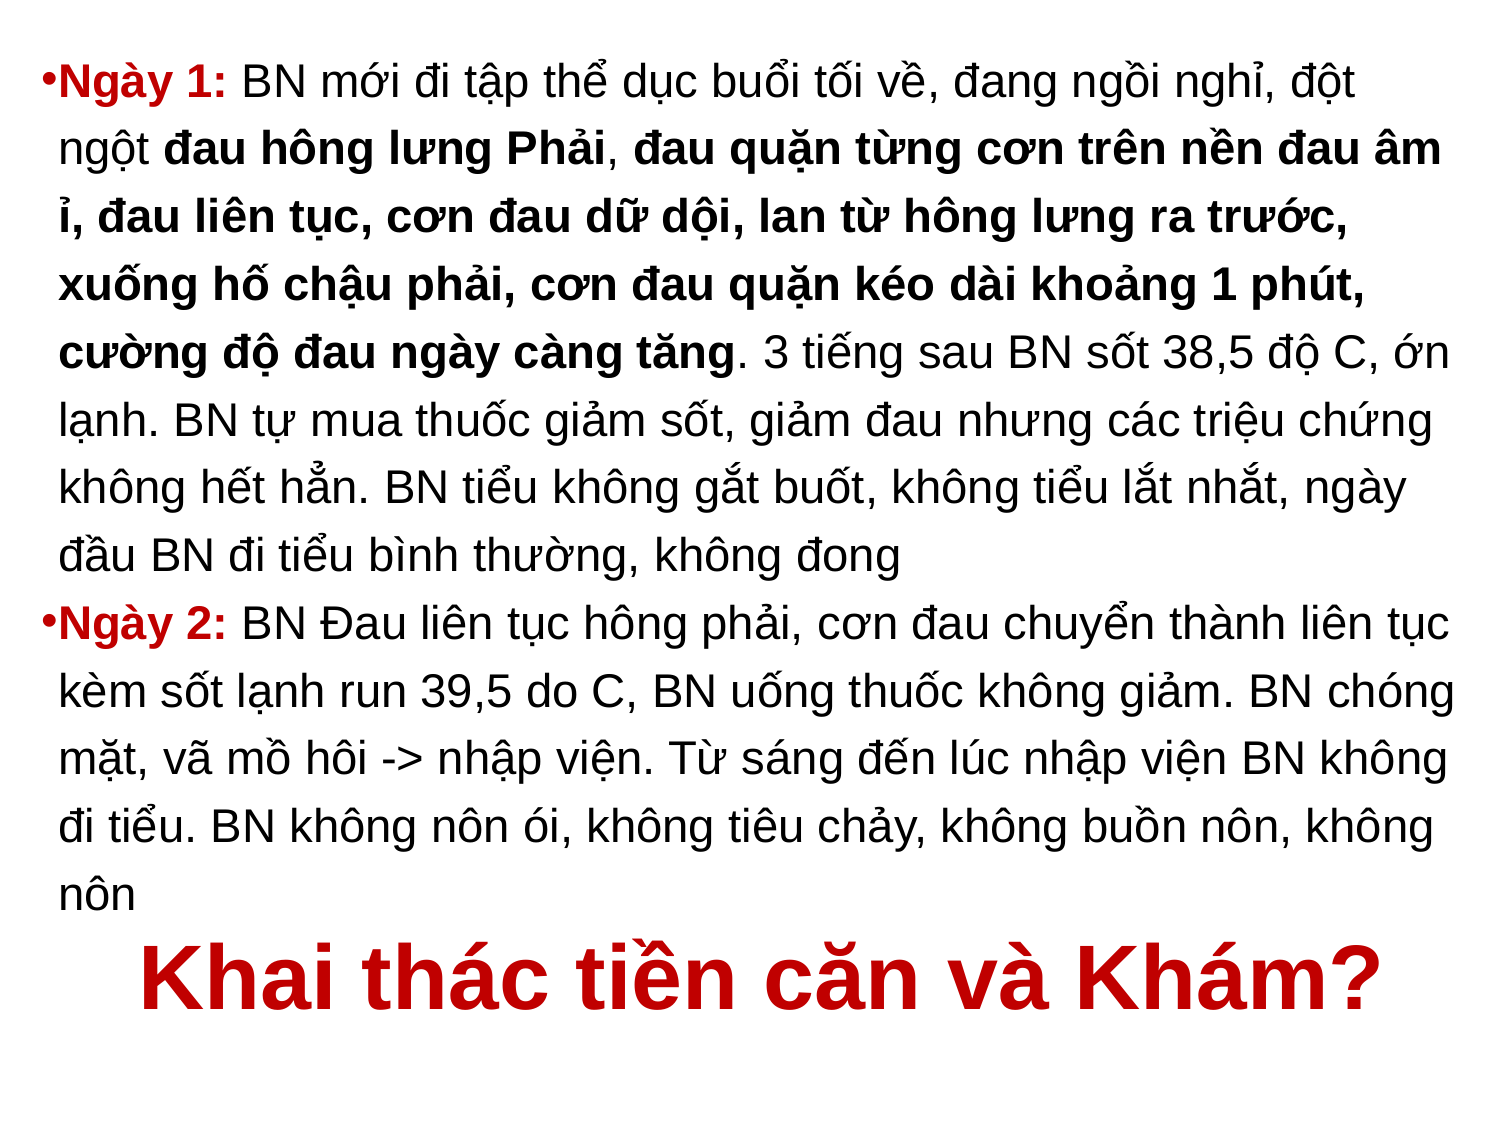

Ngày 1: BN mới đi tập thể dục buổi tối về, đang ngồi nghỉ, đột ngột đau hông lưng Phải, đau quặn từng cơn trên nền đau âm ỉ, đau liên tục, cơn đau dữ dội, lan từ hông lưng ra trước, xuống hố chậu phải, cơn đau quặn kéo dài khoảng 1 phút, cường độ đau ngày càng tăng. 3 tiếng sau BN sốt 38,5 độ C, ớn lạnh. BN tự mua thuốc giảm sốt, giảm đau nhưng các triệu chứng không hết hẳn. BN tiểu không gắt buốt, không tiểu lắt nhắt, ngày đầu BN đi tiểu bình thường, không đong
Ngày 2: BN Đau liên tục hông phải, cơn đau chuyển thành liên tục kèm sốt lạnh run 39,5 do C, BN uống thuốc không giảm. BN chóng mặt, vã mồ hôi -> nhập viện. Từ sáng đến lúc nhập viện BN không đi tiểu. BN không nôn ói, không tiêu chảy, không buồn nôn, không nôn
# Khai thác tiền căn và Khám?